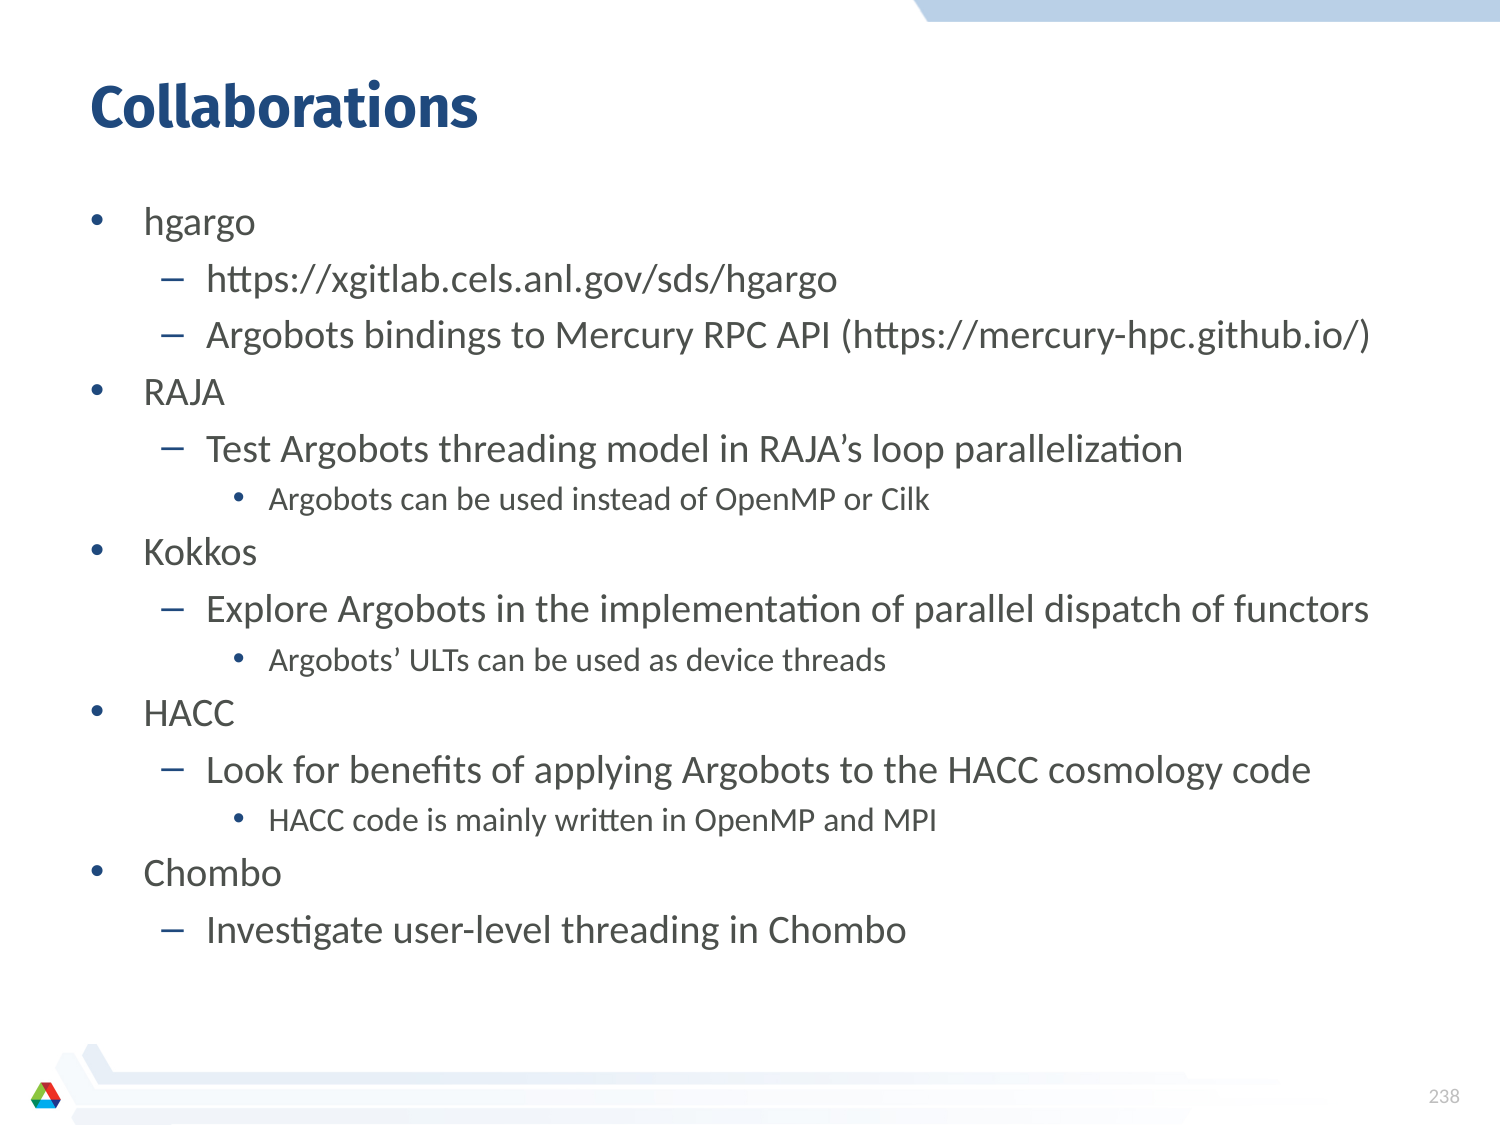

# Collaborations
hgargo
https://xgitlab.cels.anl.gov/sds/hgargo
Argobots bindings to Mercury RPC API (https://mercury-hpc.github.io/)
RAJA
Test Argobots threading model in RAJA’s loop parallelization
Argobots can be used instead of OpenMP or Cilk
Kokkos
Explore Argobots in the implementation of parallel dispatch of functors
Argobots’ ULTs can be used as device threads
HACC
Look for benefits of applying Argobots to the HACC cosmology code
HACC code is mainly written in OpenMP and MPI
Chombo
Investigate user-level threading in Chombo
238